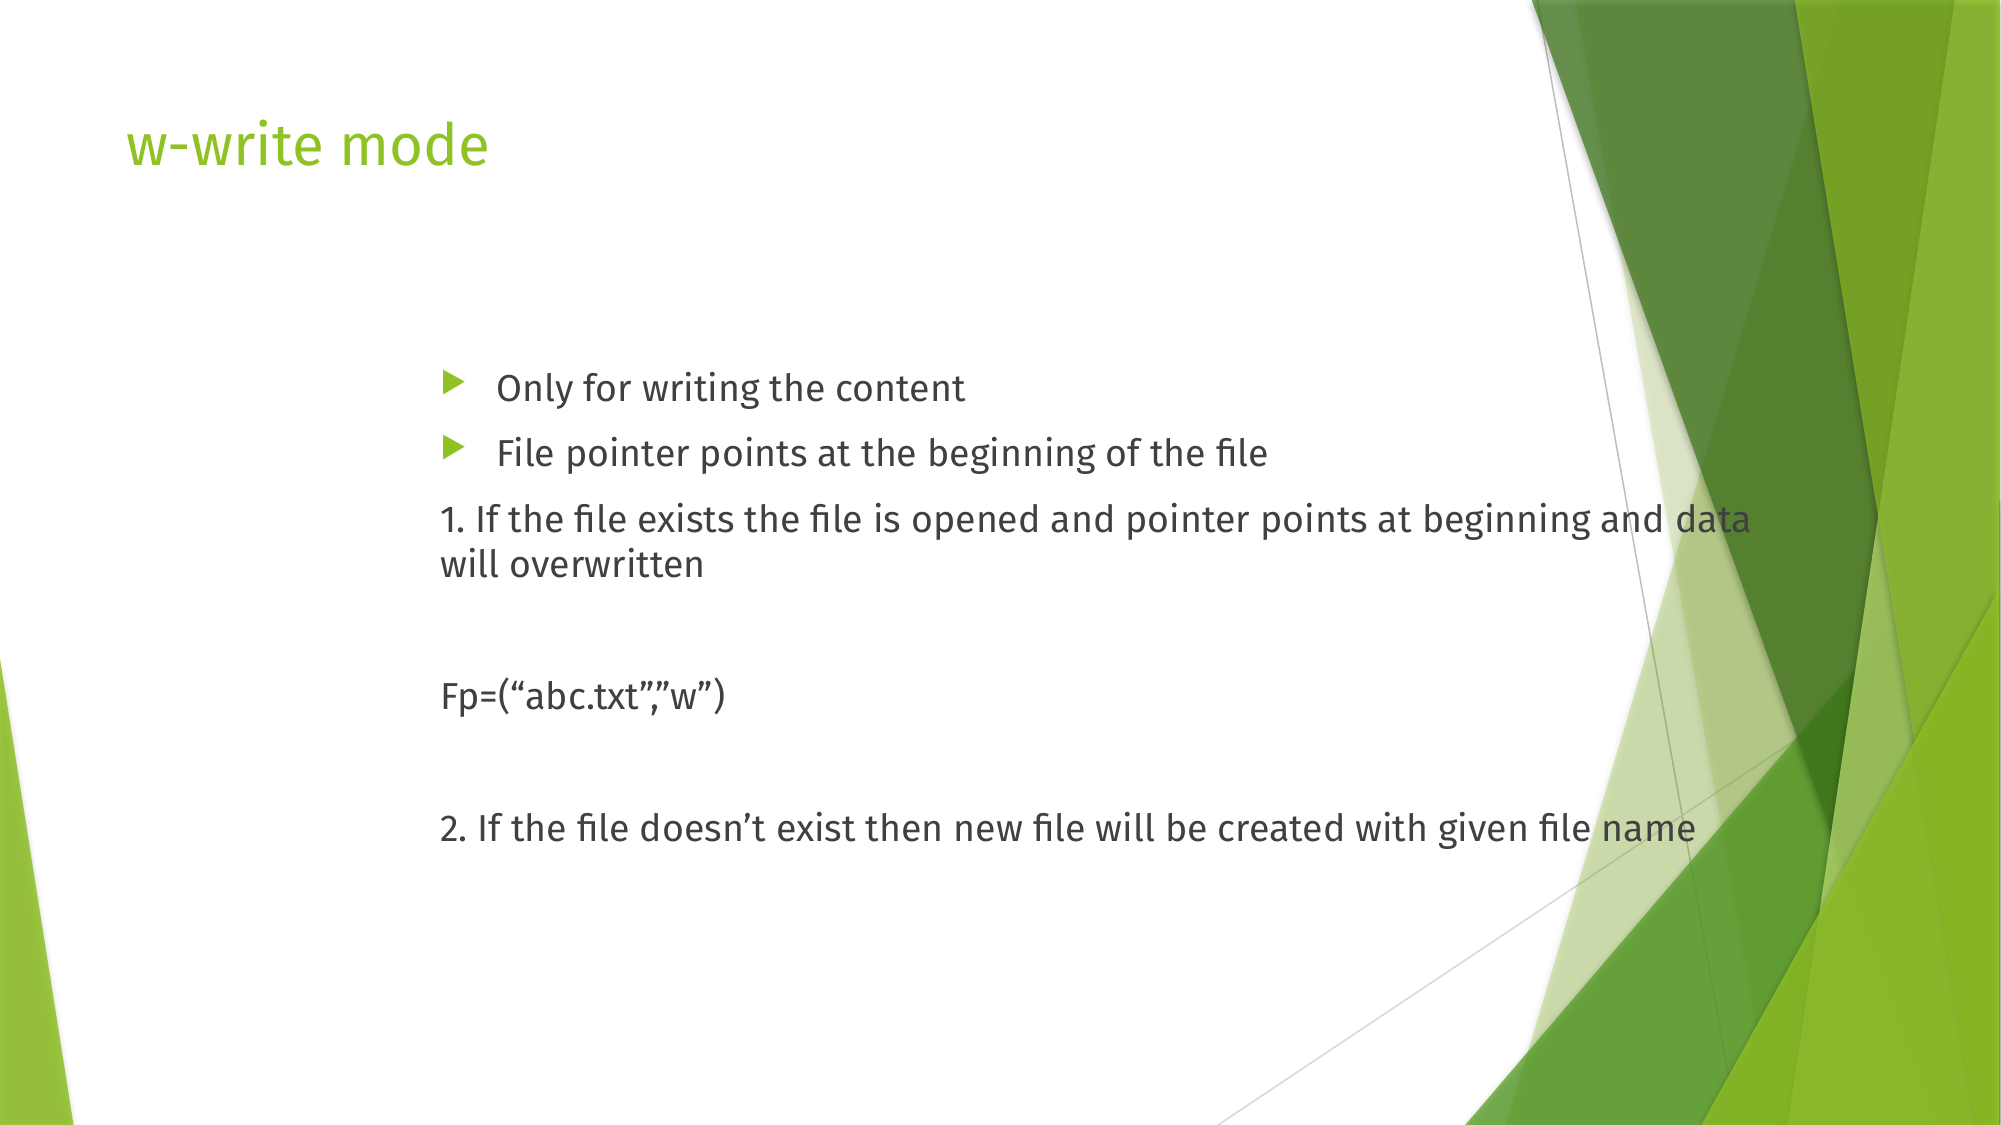

# w-write mode
Only for writing the content
File pointer points at the beginning of the file
1. If the file exists the file is opened and pointer points at beginning and data        will overwritten

Fp=(“abc.txt”,”w”)

2. If the file doesn’t exist then new file will be created with given file name